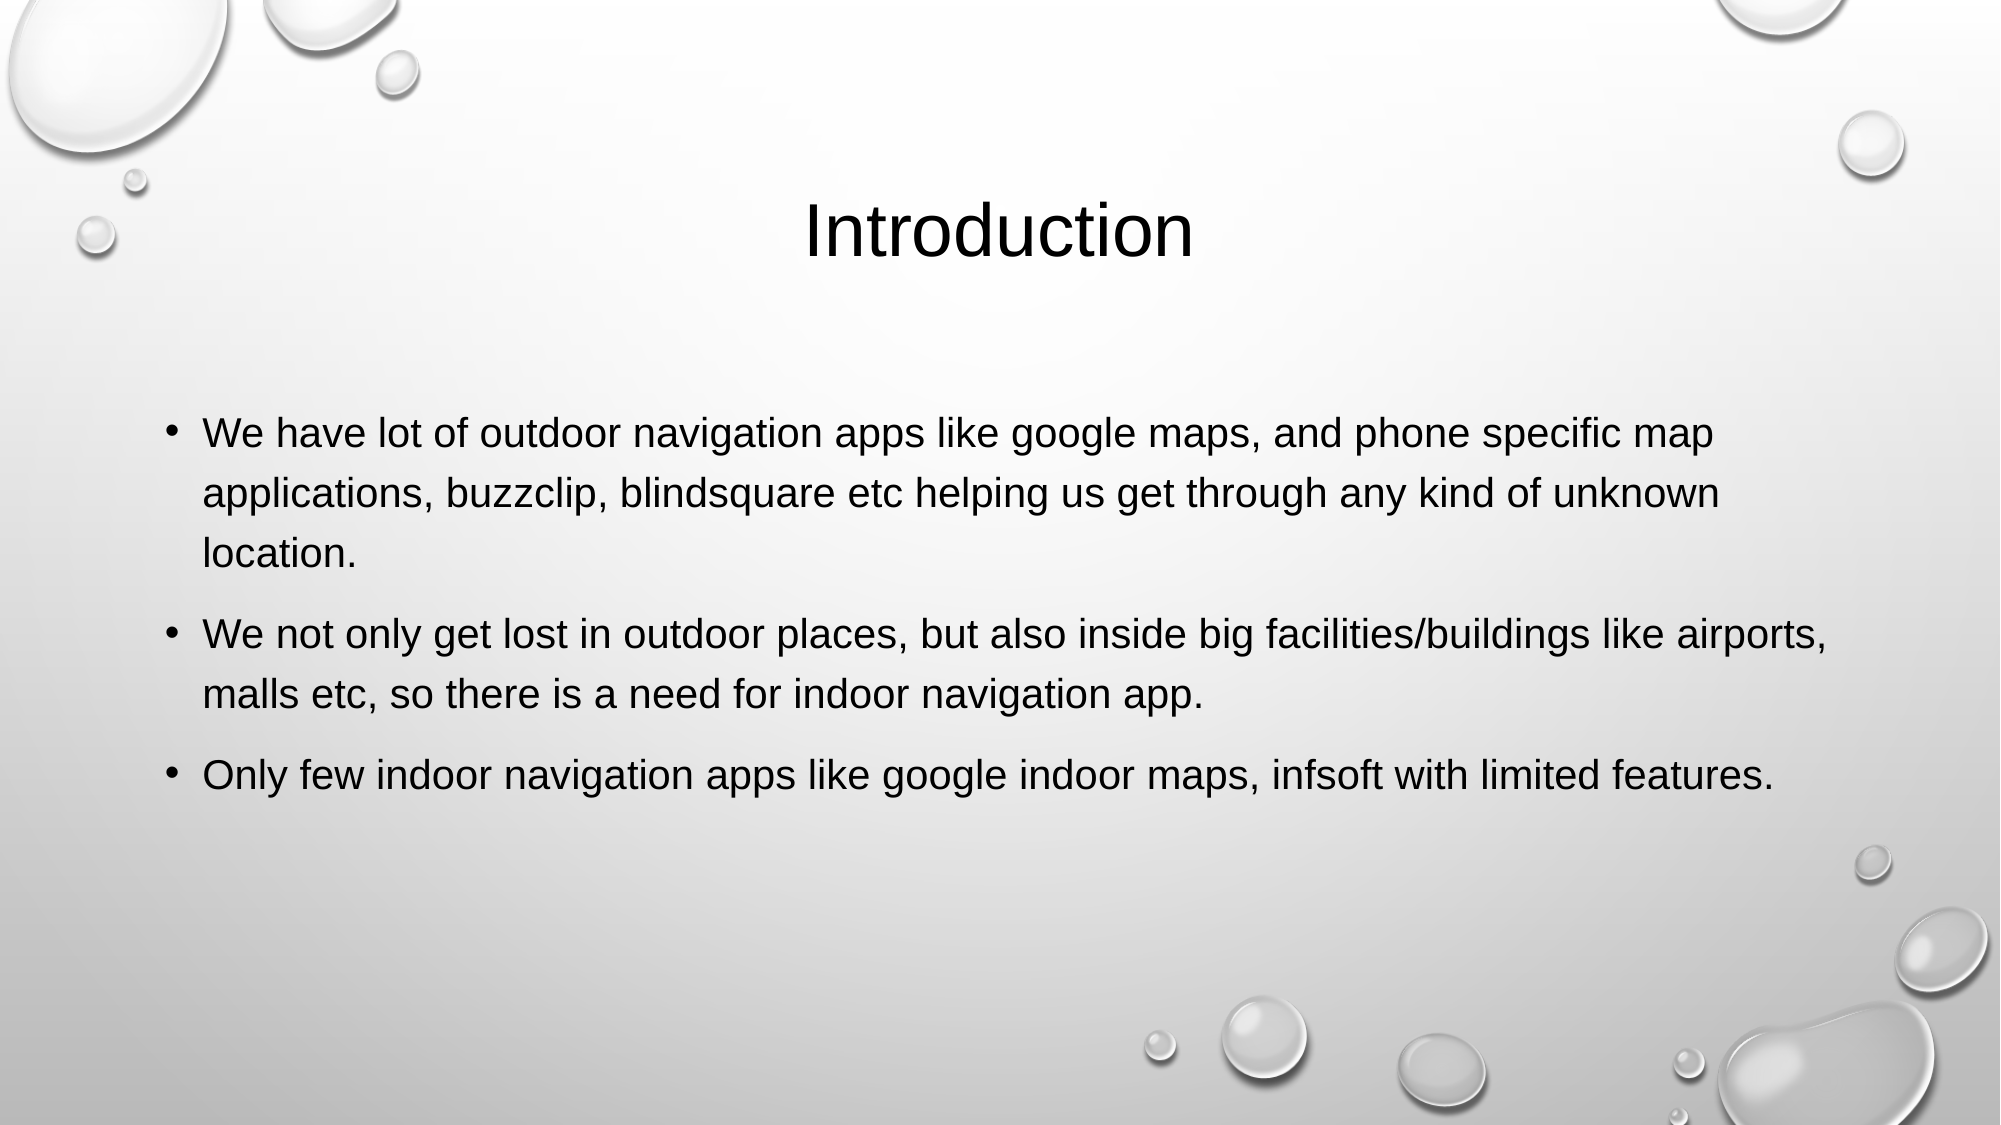

# Introduction
We have lot of outdoor navigation apps like google maps, and phone specific map applications, buzzclip, blindsquare etc helping us get through any kind of unknown location.
We not only get lost in outdoor places, but also inside big facilities/buildings like airports, malls etc, so there is a need for indoor navigation app.
Only few indoor navigation apps like google indoor maps, infsoft with limited features.